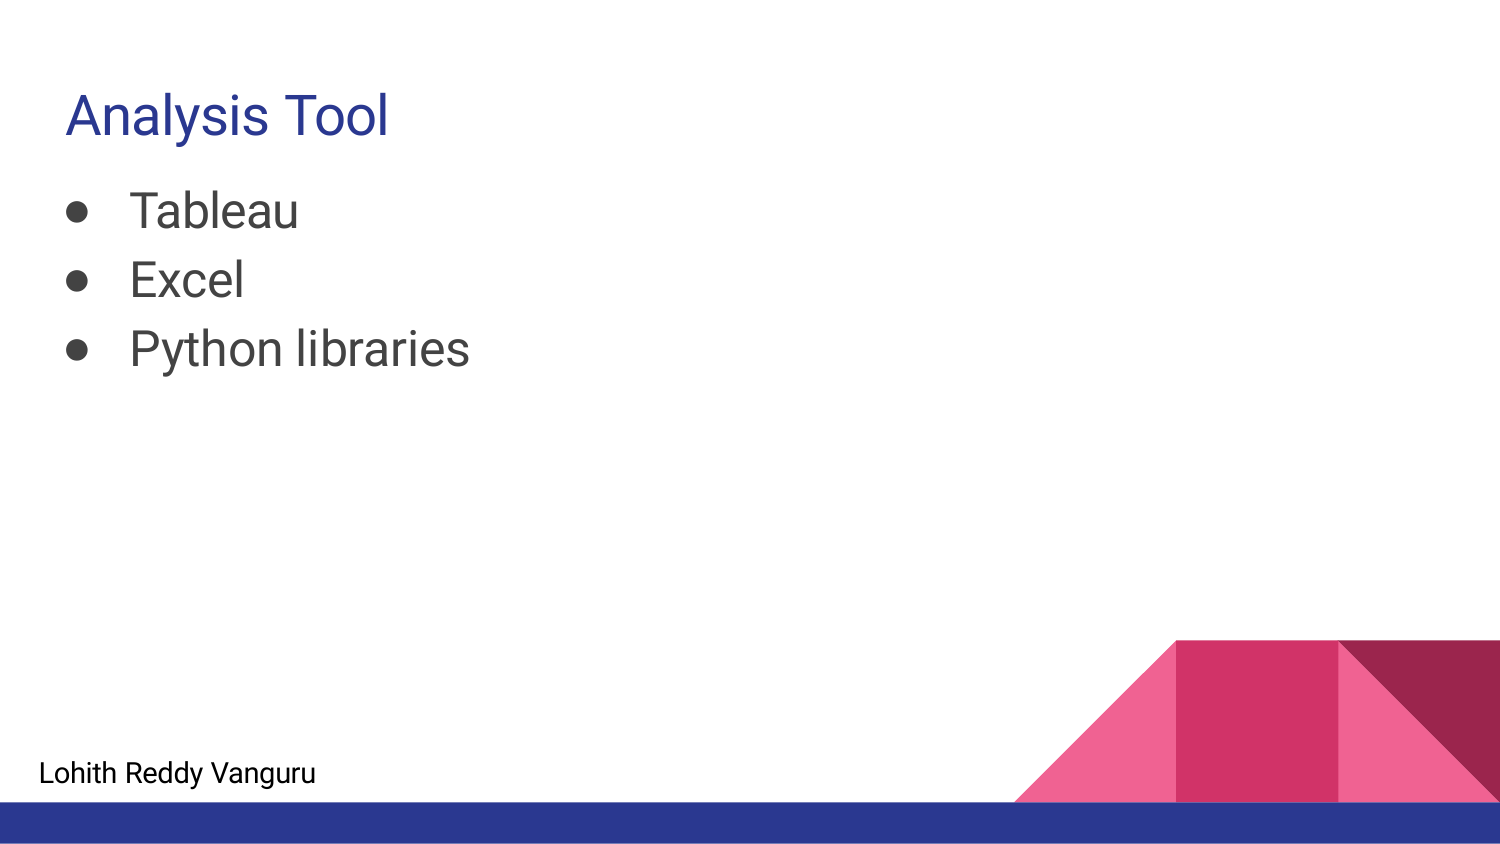

# Analysis Tool
Tableau
Excel
Python libraries
Lohith Reddy Vanguru